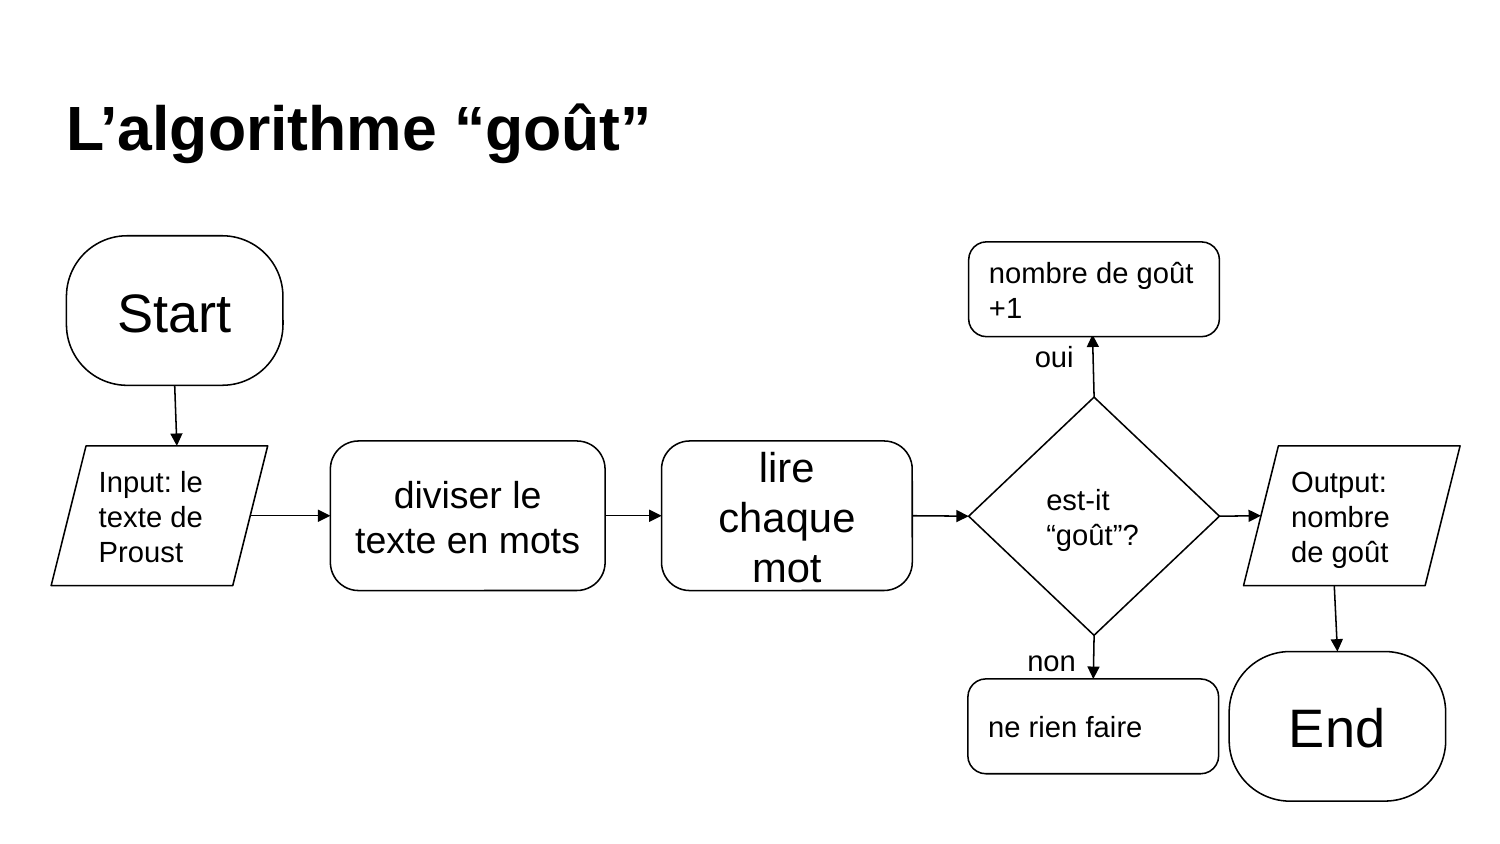

# L’algorithme “goût”
Start
nombre de goût +1
oui
est-it “goût”?
diviser le texte en mots
lire chaque mot
Output: nombre de goût
Input: le texte de Proust
non
End
ne rien faire